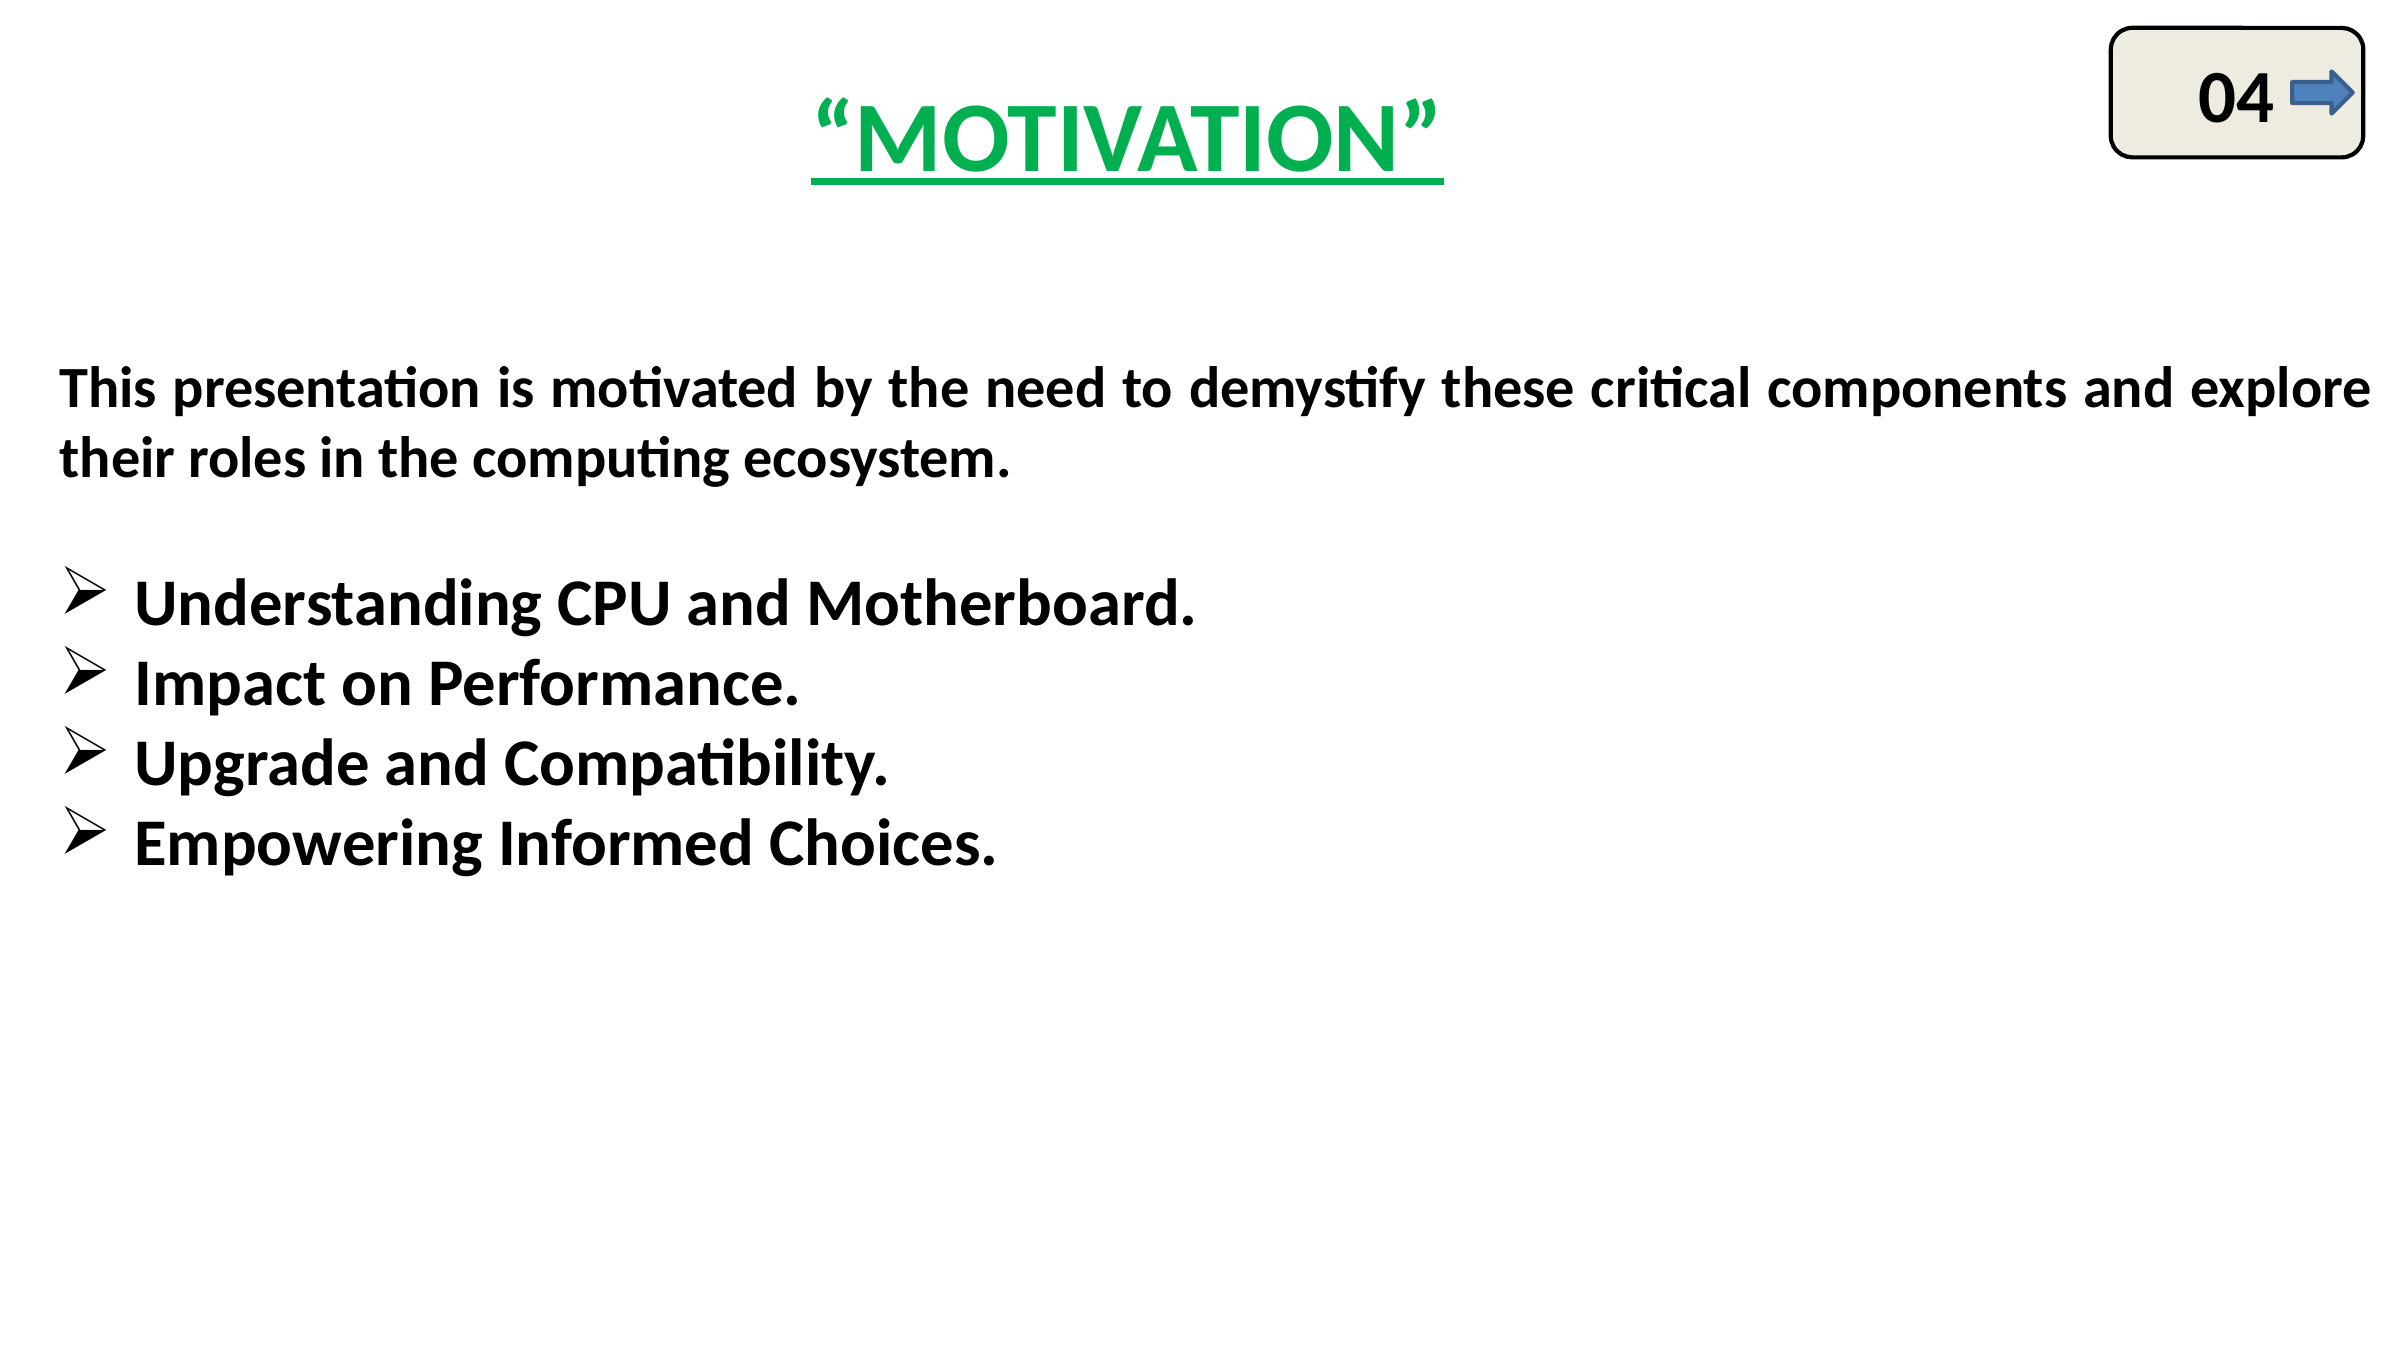

04
“MOTIVATION”

This presentation is motivated by the need to demystify these critical components and explore their roles in the computing ecosystem.

Understanding CPU and Motherboard.
Impact on Performance.
Upgrade and Compatibility.
Empowering Informed Choices.